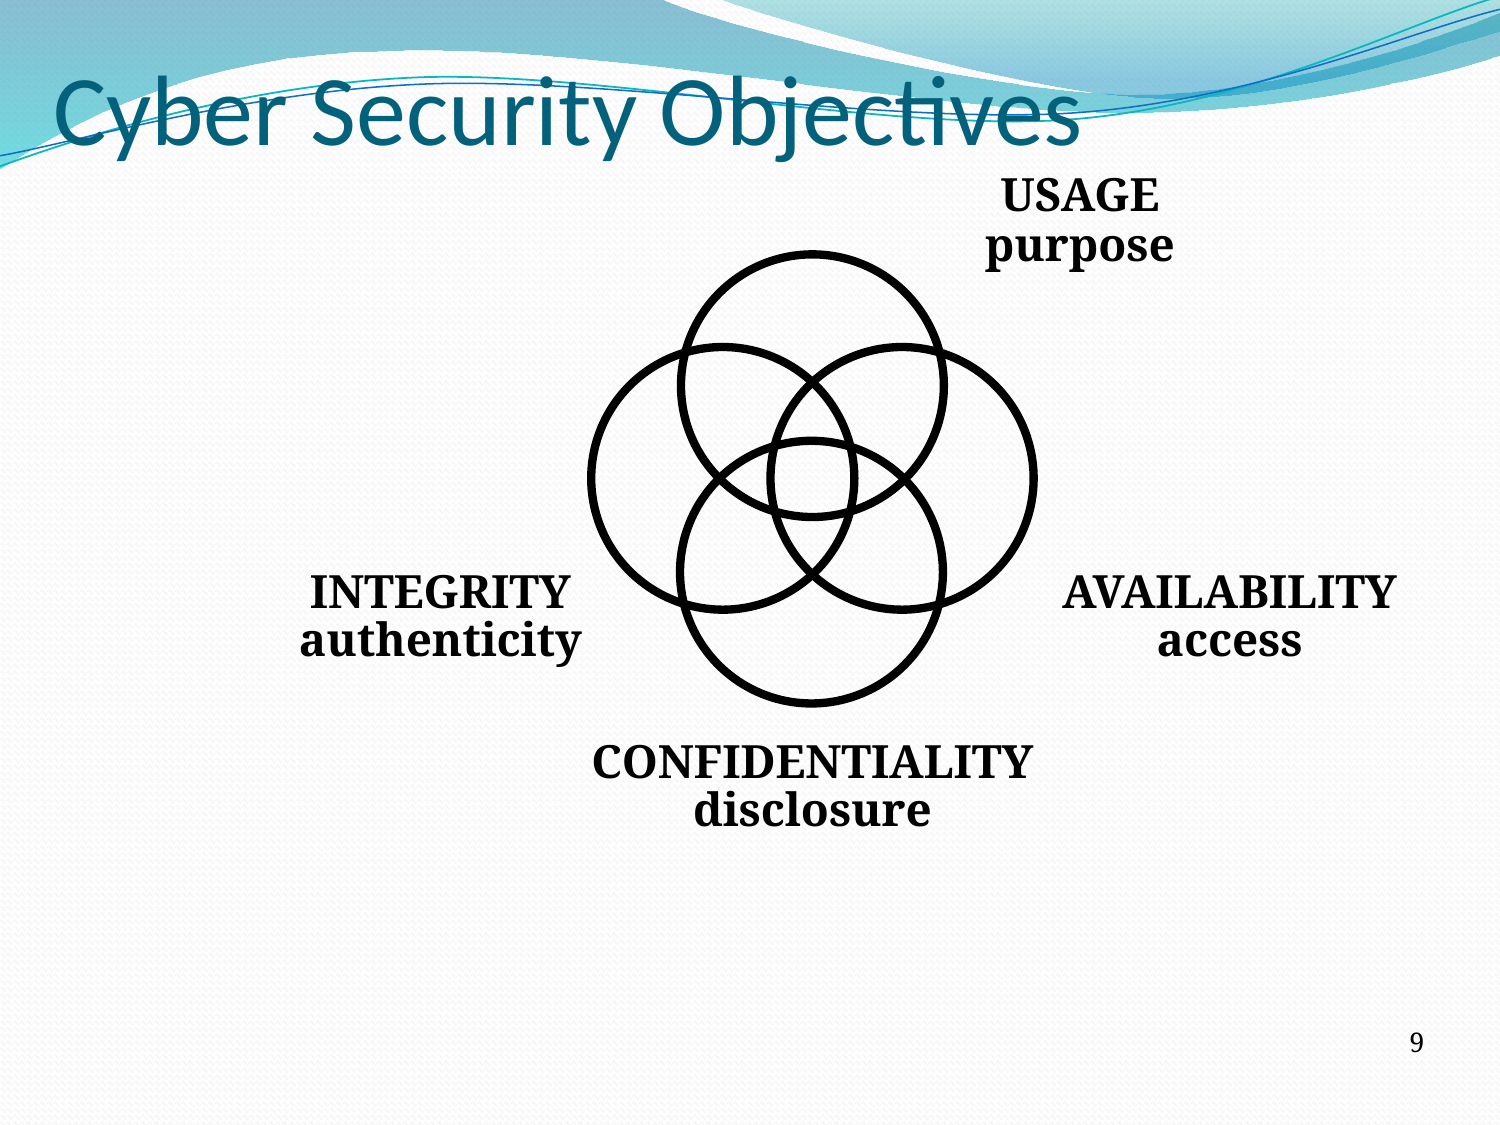

Cyber Security Objectives
USAGE
purpose

INTEGRITY
authenticity
AVAILABILITY
access
CONFIDENTIALITY
disclosure
9